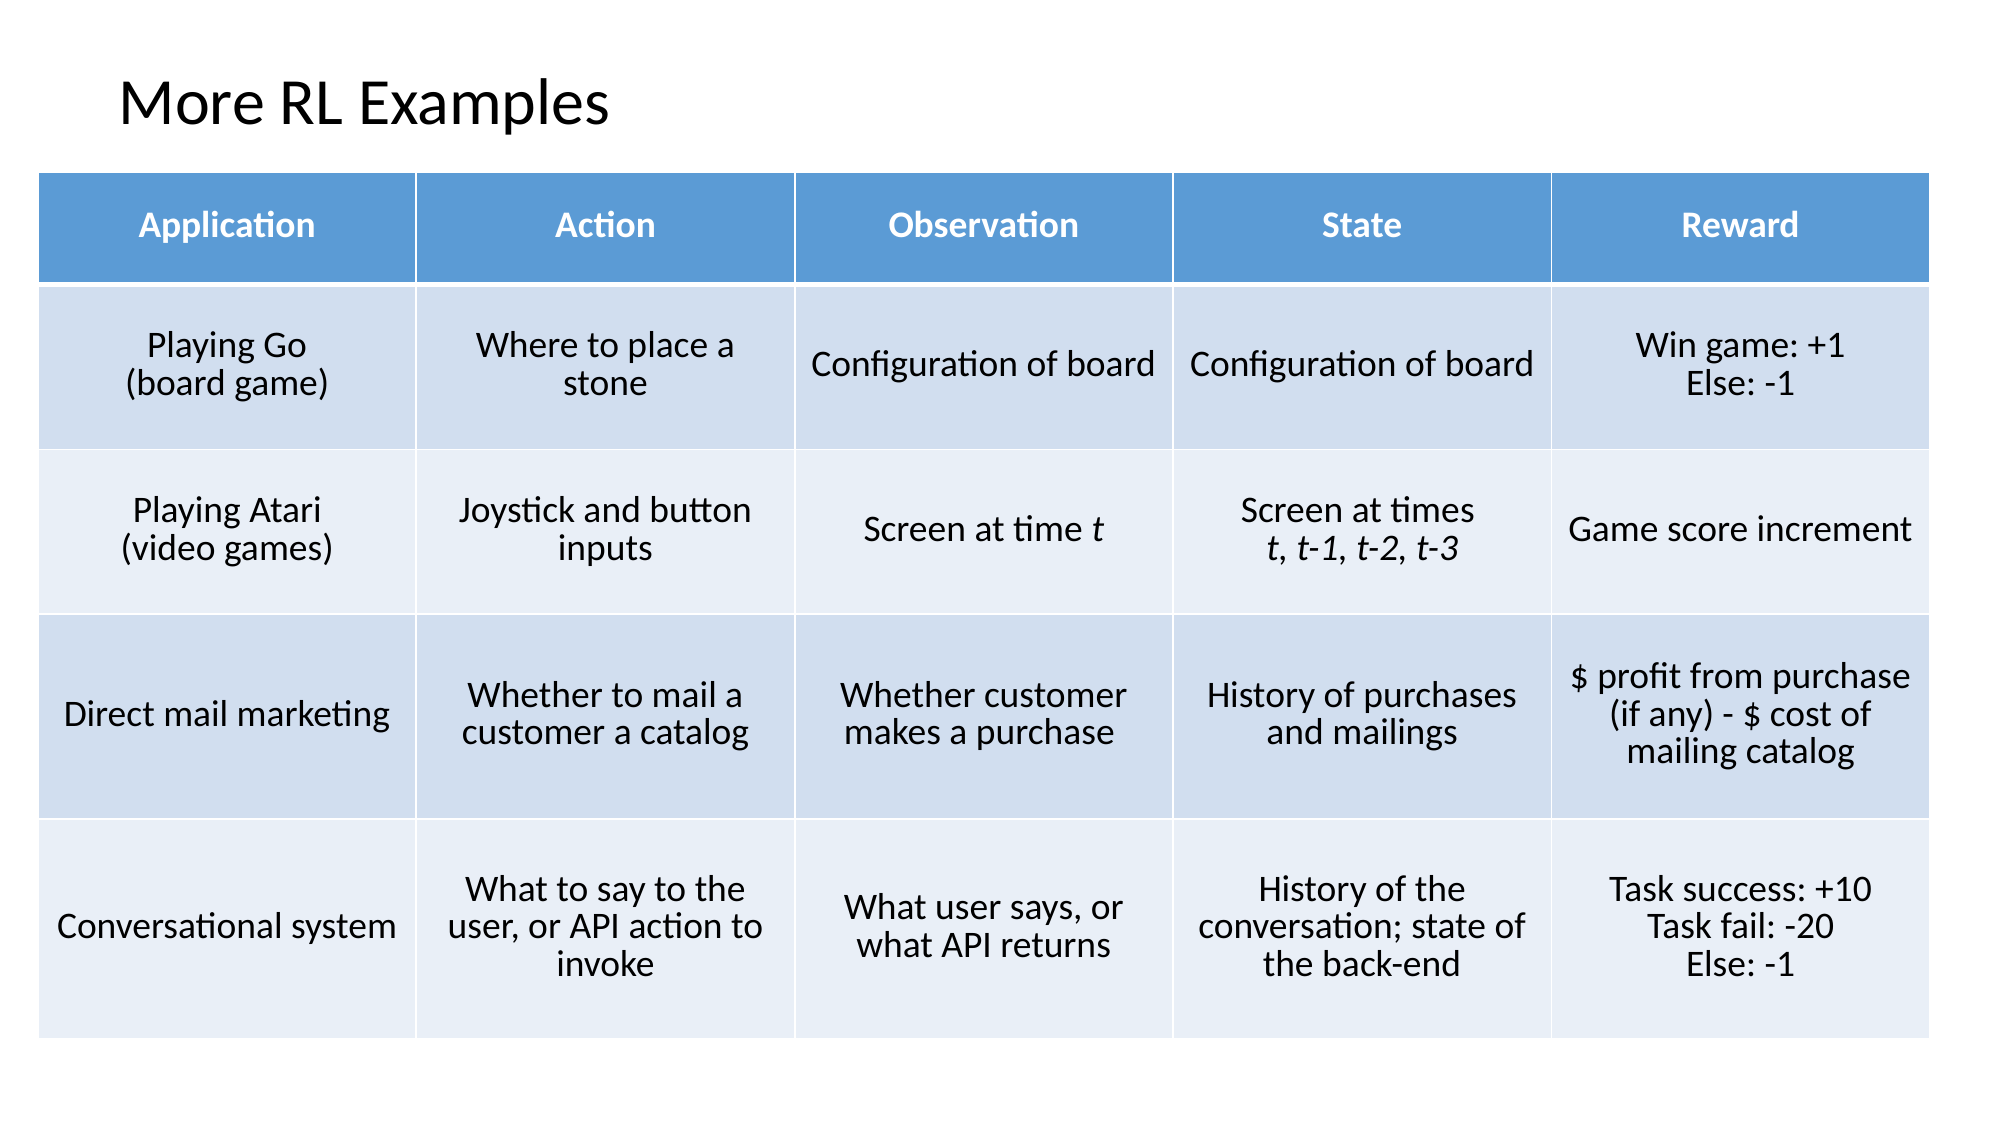

# More RL Examples
| Application | Action | Observation | State | Reward |
| --- | --- | --- | --- | --- |
| Playing Go (board game) | Where to place a stone | Configuration of board | Configuration of board | Win game: +1 Else: -1 |
| Playing Atari (video games) | Joystick and button inputs | Screen at time t | Screen at times t, t-1, t-2, t-3 | Game score increment |
| Direct mail marketing | Whether to mail a customer a catalog | Whether customer makes a purchase | History of purchases and mailings | $ profit from purchase (if any) - $ cost of mailing catalog |
| Conversational system | What to say to the user, or API action to invoke | What user says, or what API returns | History of the conversation; state of the back-end | Task success: +10 Task fail: -20 Else: -1 |